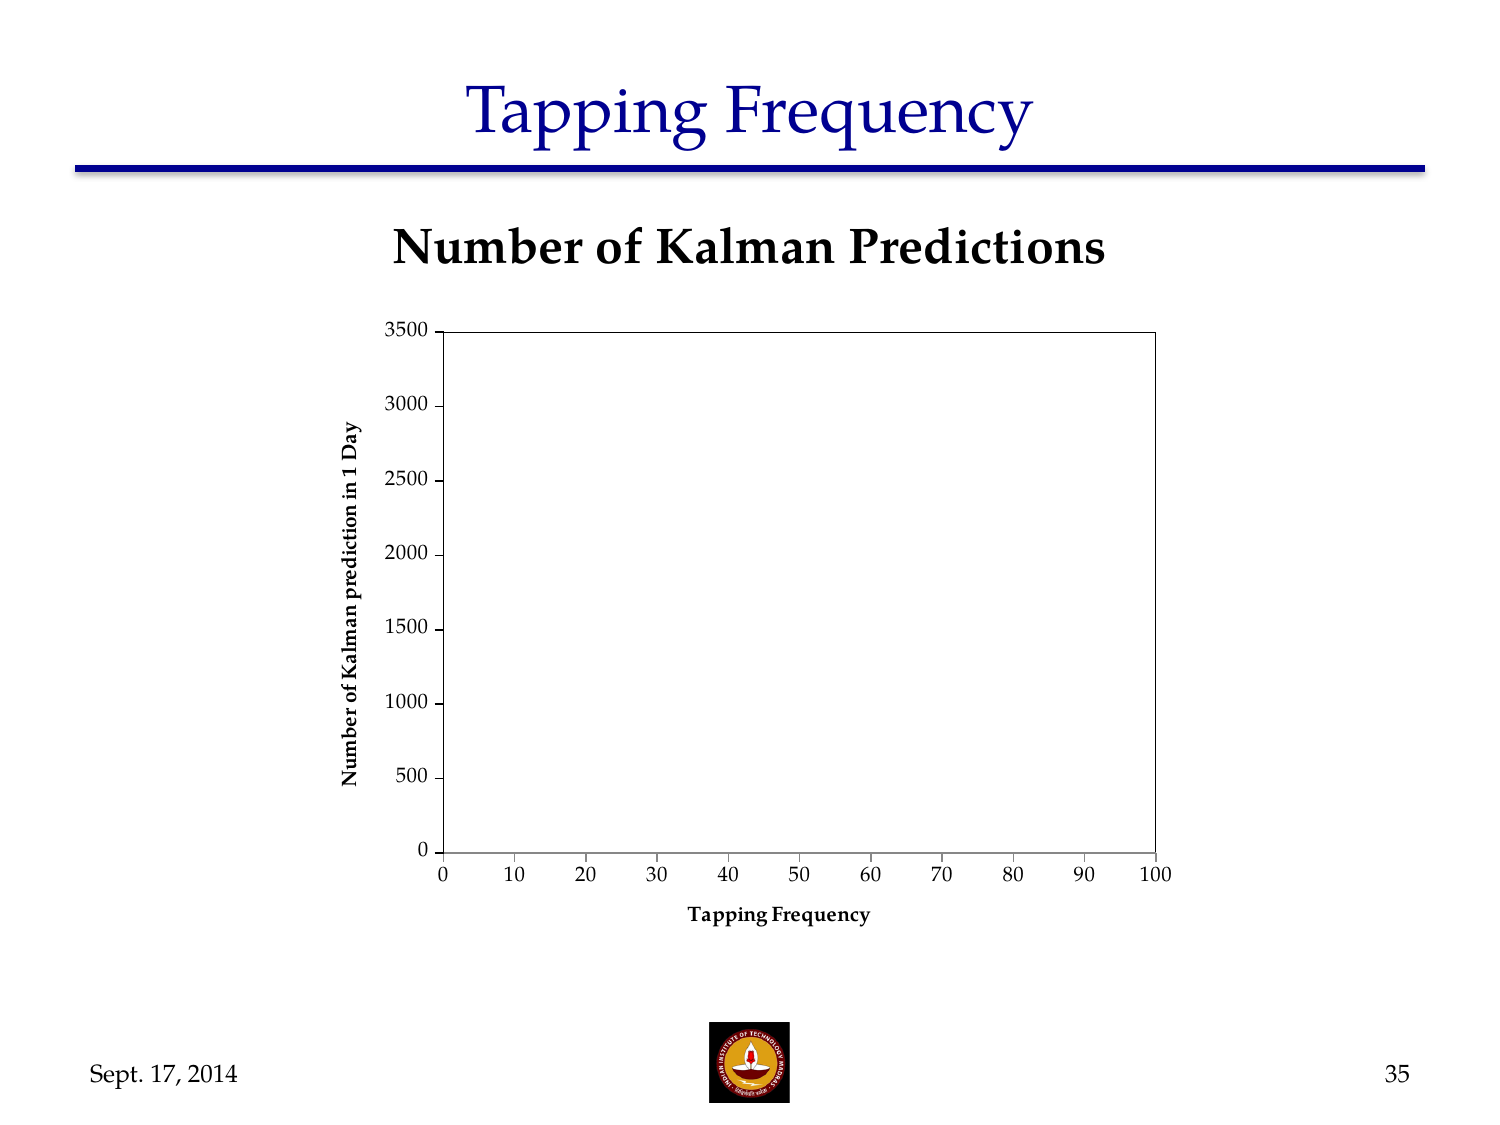

# Tapping Frequency
Number of Kalman Predictions

### Chart

| Category | Kalman Predictions Counts |
|---|---|
Sept. 17, 2014
35